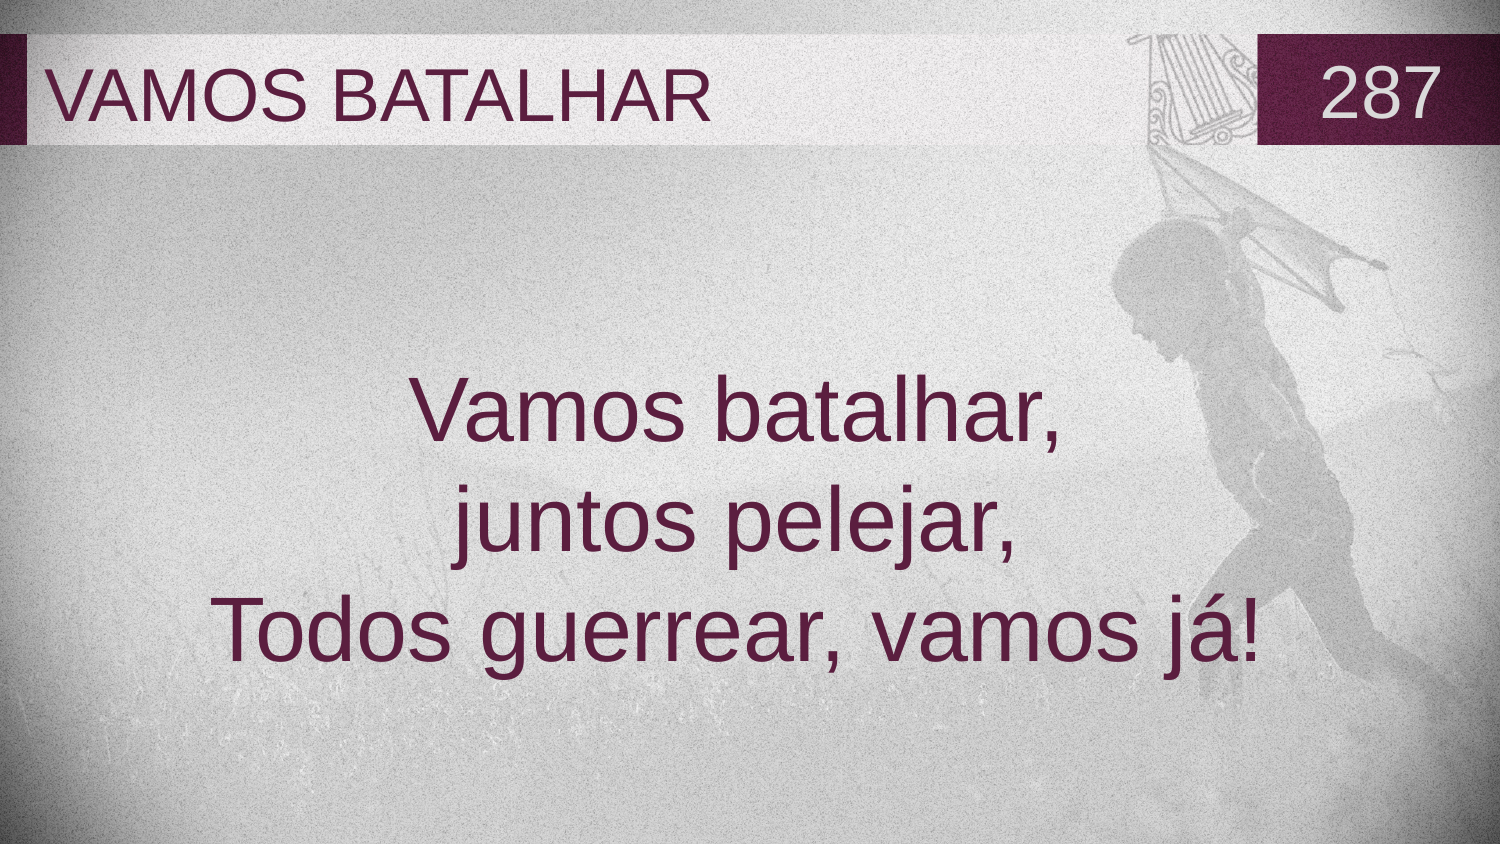

# VAMOS BATALHAR
287
Vamos batalhar,
juntos pelejar,
Todos guerrear, vamos já!